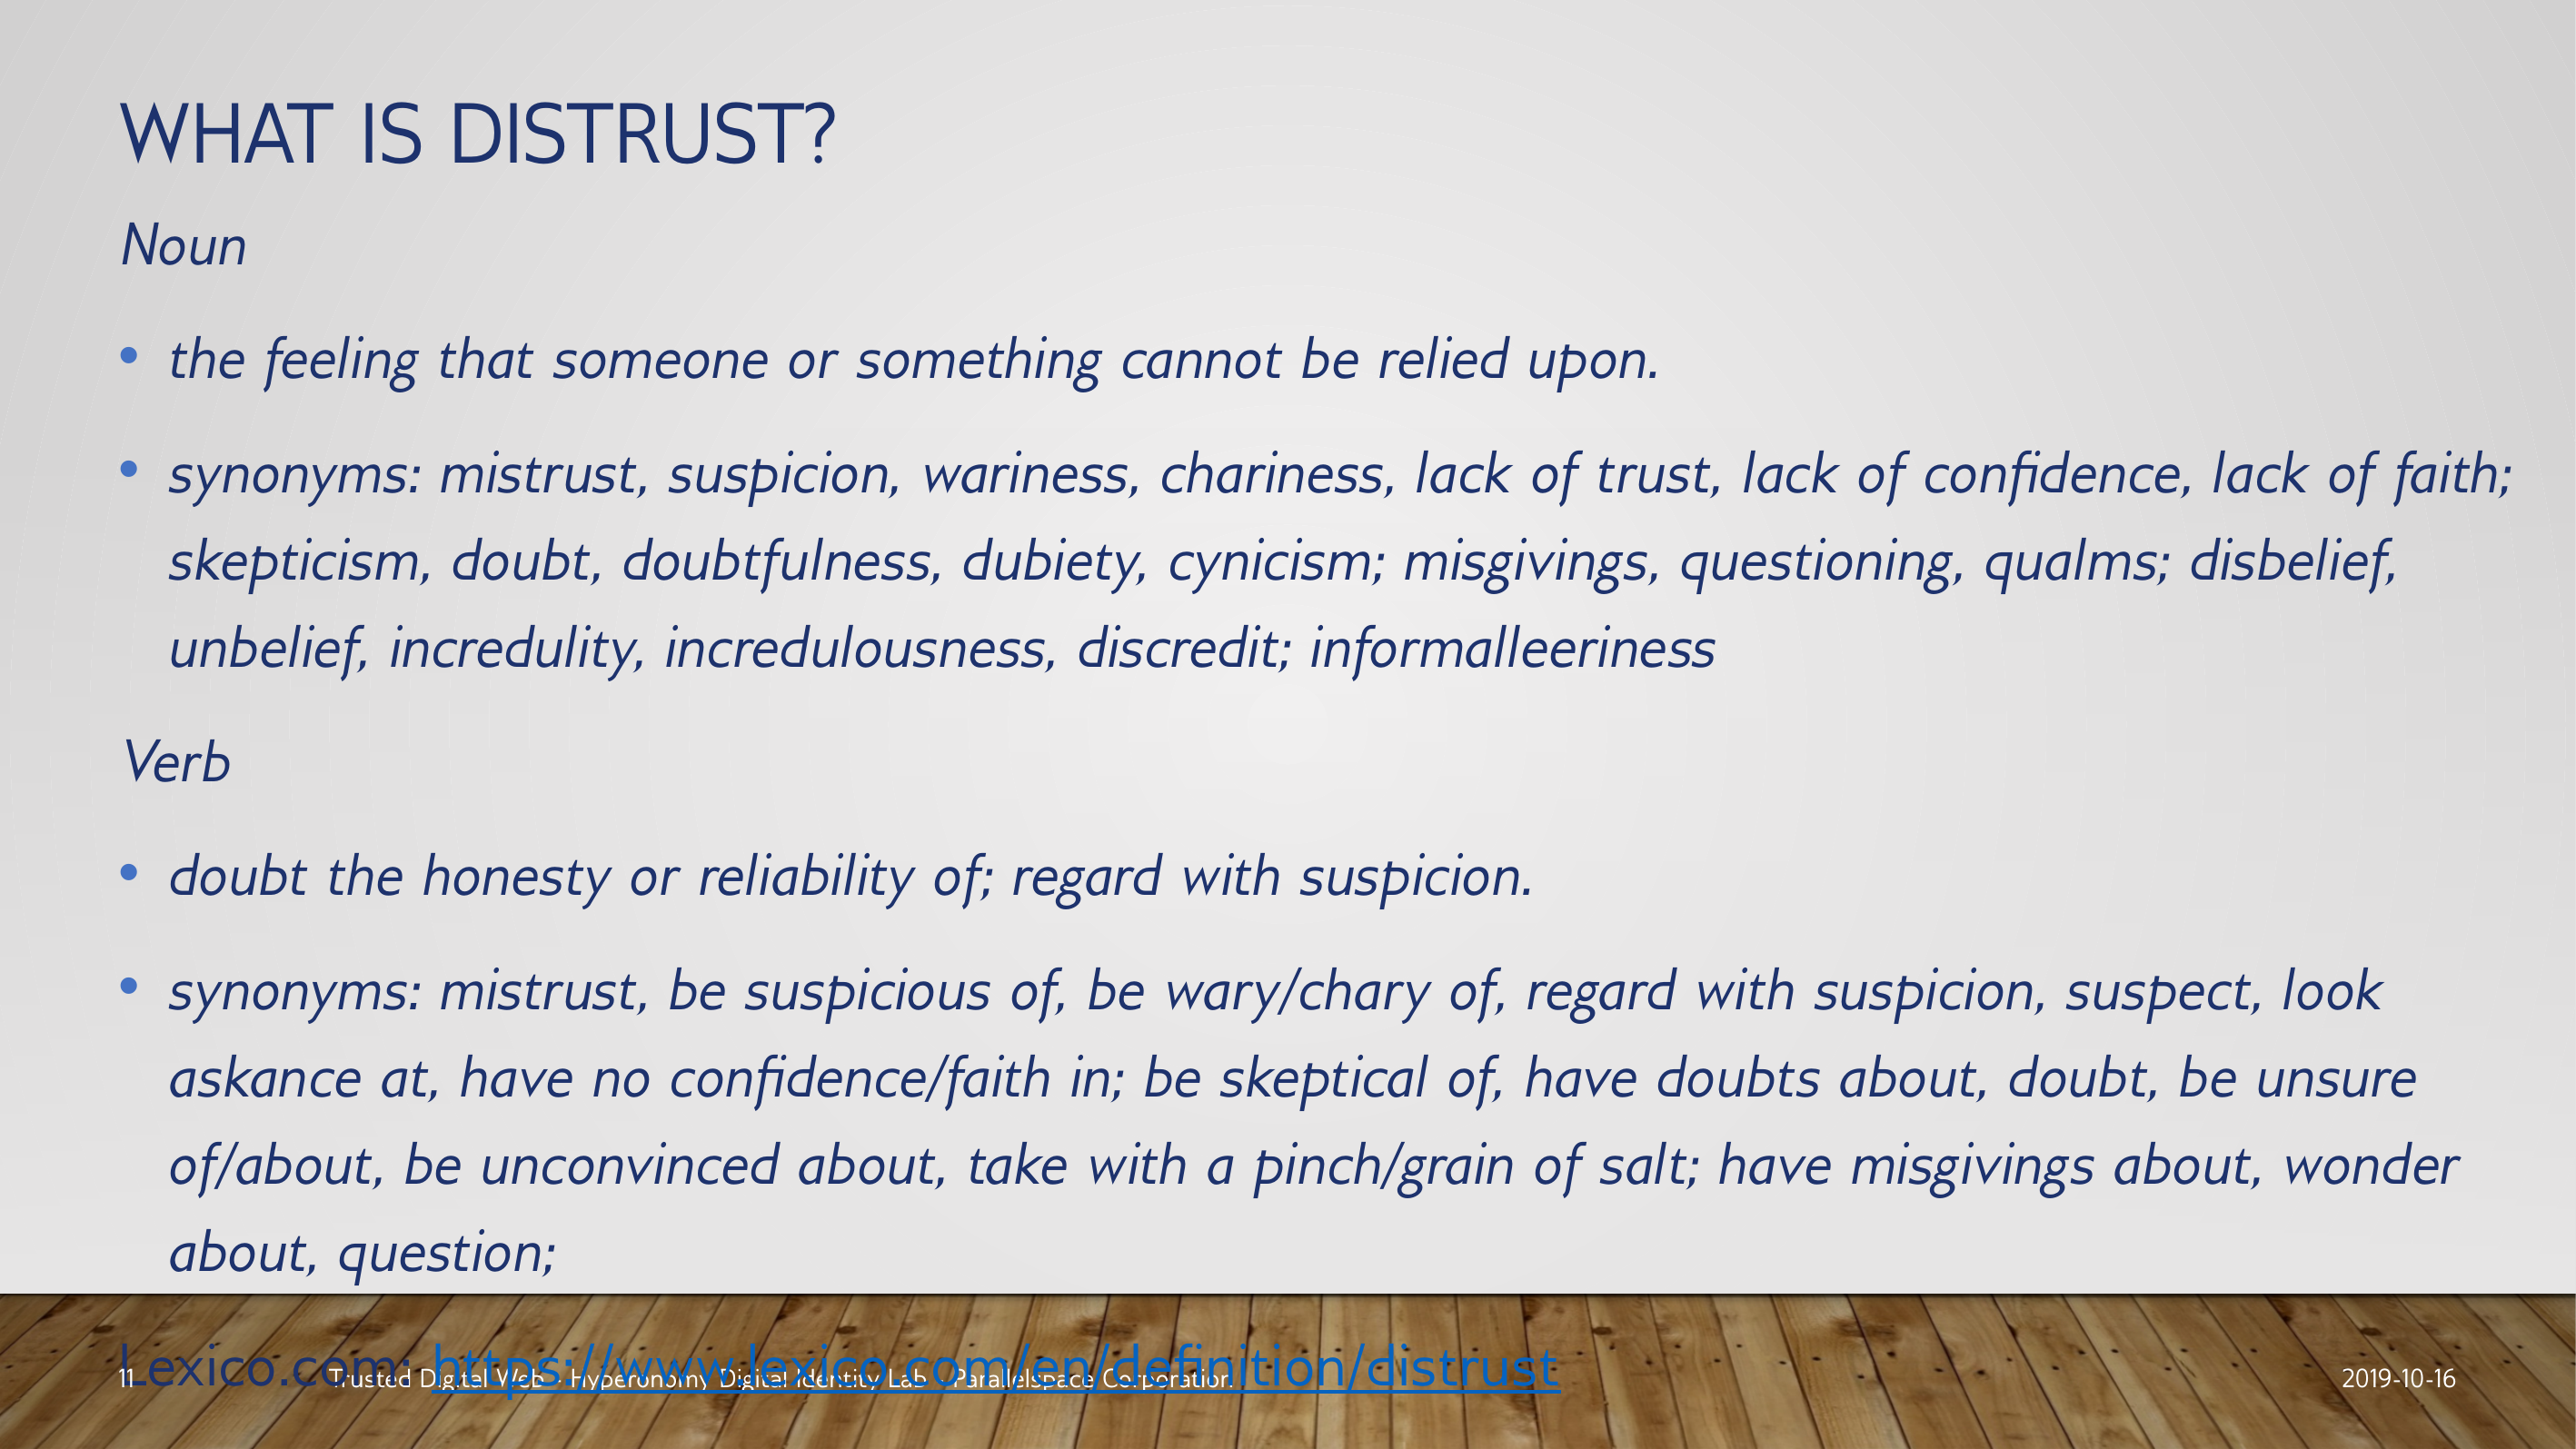

# What is Distrust?
Noun
the feeling that someone or something cannot be relied upon.
synonyms: mistrust, suspicion, wariness, chariness, lack of trust, lack of confidence, lack of faith; skepticism, doubt, doubtfulness, dubiety, cynicism; misgivings, questioning, qualms; disbelief, unbelief, incredulity, incredulousness, discredit; informalleeriness
Verb
doubt the honesty or reliability of; regard with suspicion.
synonyms: mistrust, be suspicious of, be wary/chary of, regard with suspicion, suspect, look askance at, have no confidence/faith in; be skeptical of, have doubts about, doubt, be unsure of/about, be unconvinced about, take with a pinch/grain of salt; have misgivings about, wonder about, question;
Lexico.com: https://www.lexico.com/en/definition/distrust
11
2019-10-16
Trusted Digital Web - Hyperonomy Digital Identity Lab - Parallelspace Corporation